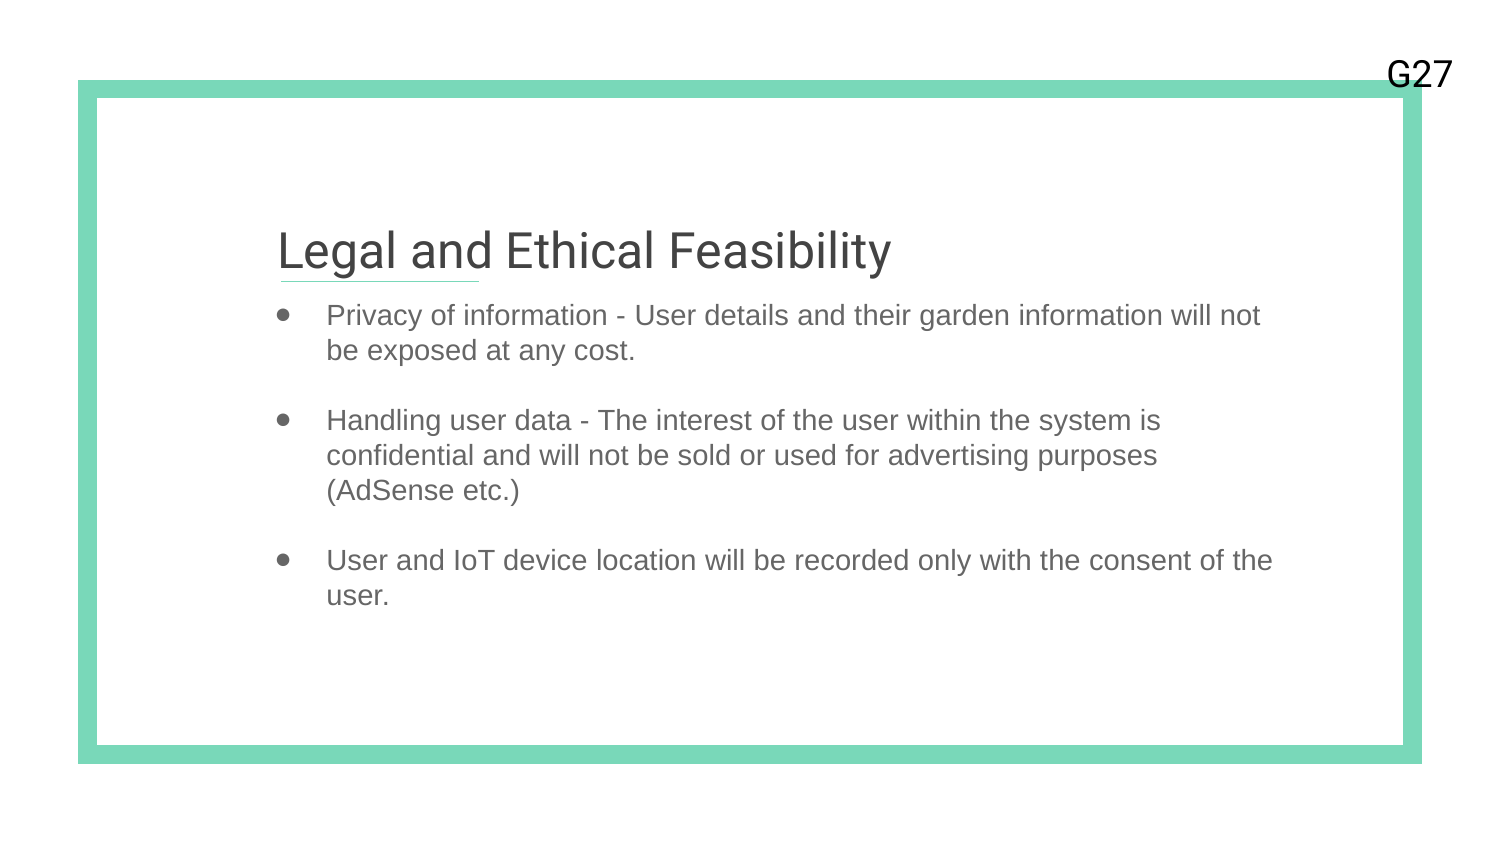

G27
# Legal and Ethical Feasibility
Privacy of information -​ User details and their garden information will not be exposed at any cost.

Handling user data -​ The interest of the user within the system is confidential and will not be sold or used for advertising purposes (AdSense etc.)

User and IoT device location will be recorded only with the consent of the user.